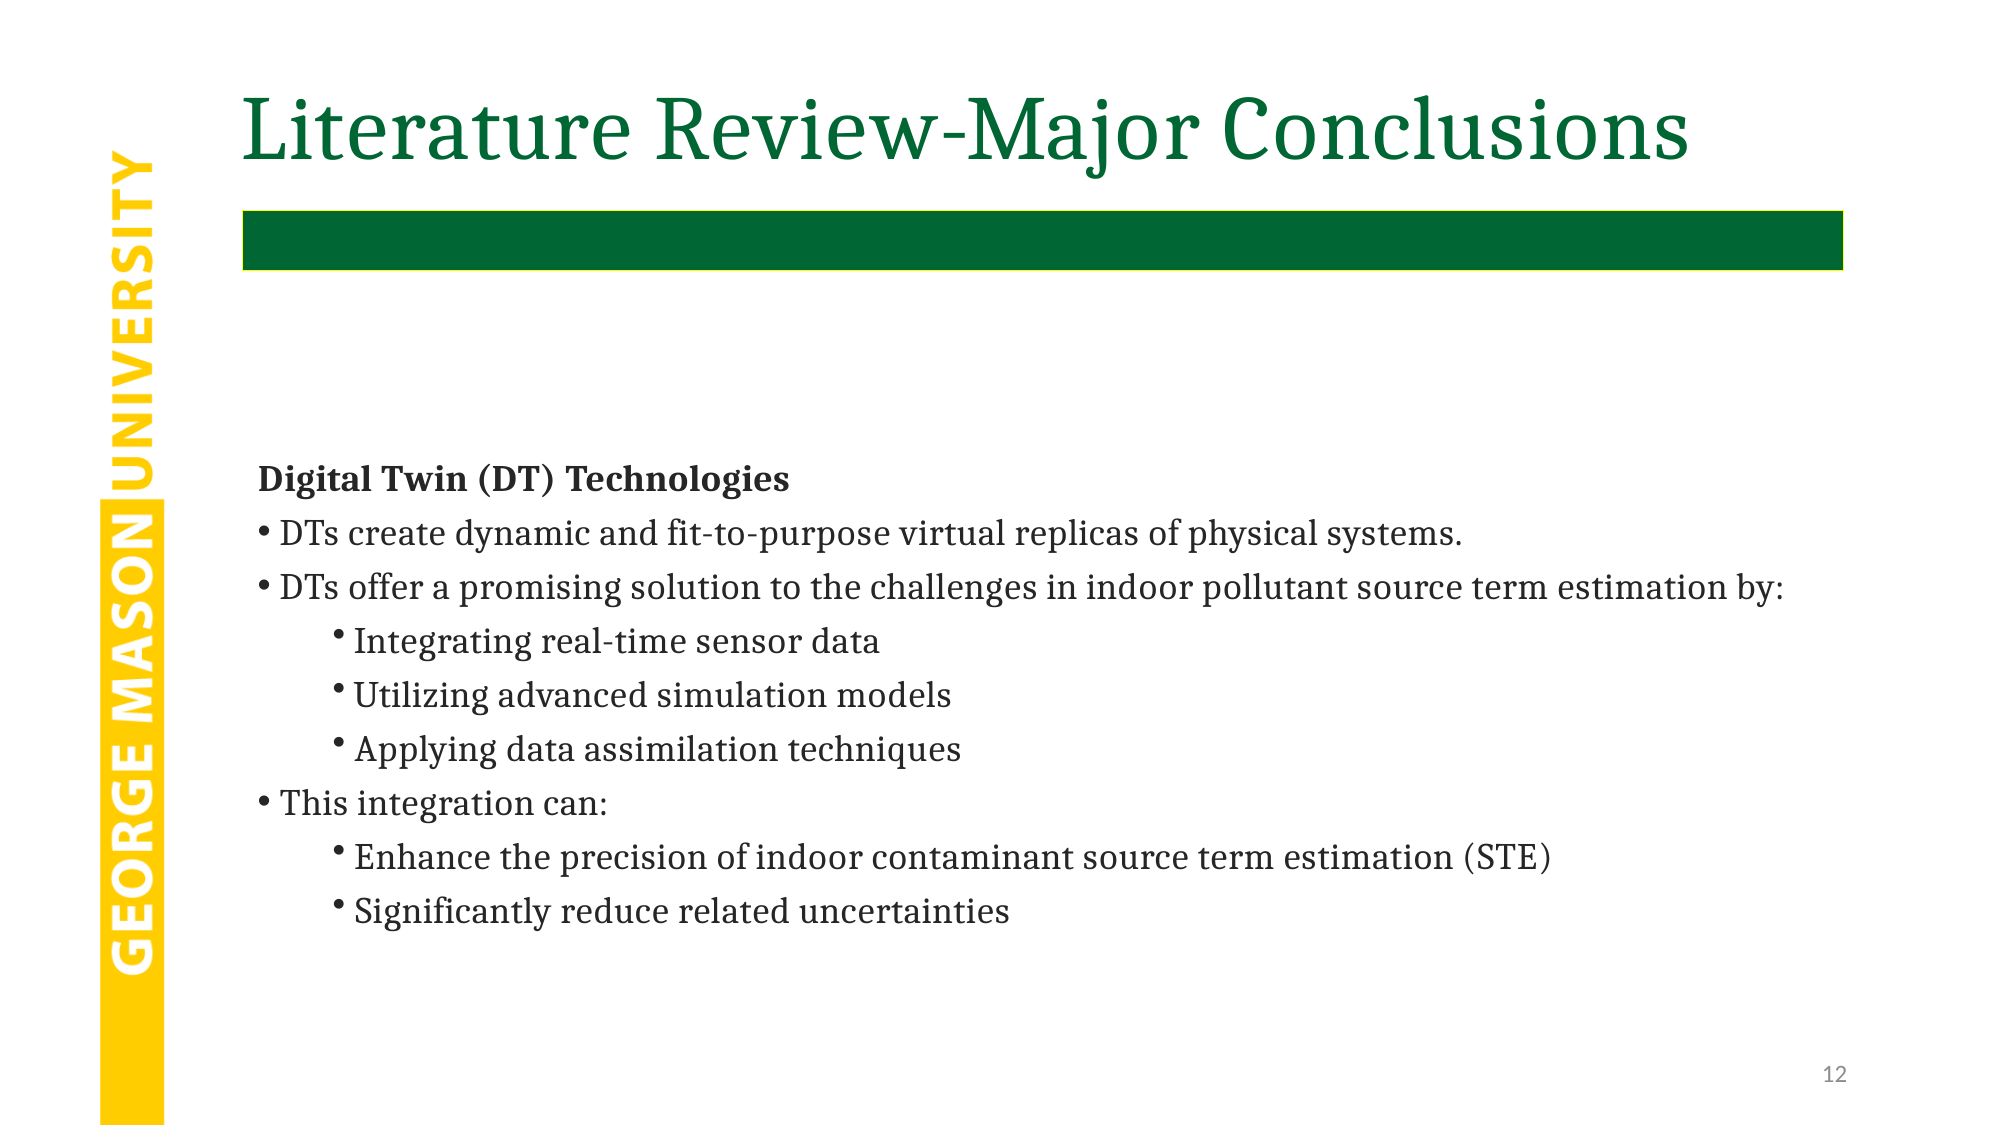

# Literature Review-Major Conclusions
Digital Twin (DT) Technologies
 DTs create dynamic and fit-to-purpose virtual replicas of physical systems.
 DTs offer a promising solution to the challenges in indoor pollutant source term estimation by:
 Integrating real-time sensor data
 Utilizing advanced simulation models
 Applying data assimilation techniques
 This integration can:
 Enhance the precision of indoor contaminant source term estimation (STE)
 Significantly reduce related uncertainties
12